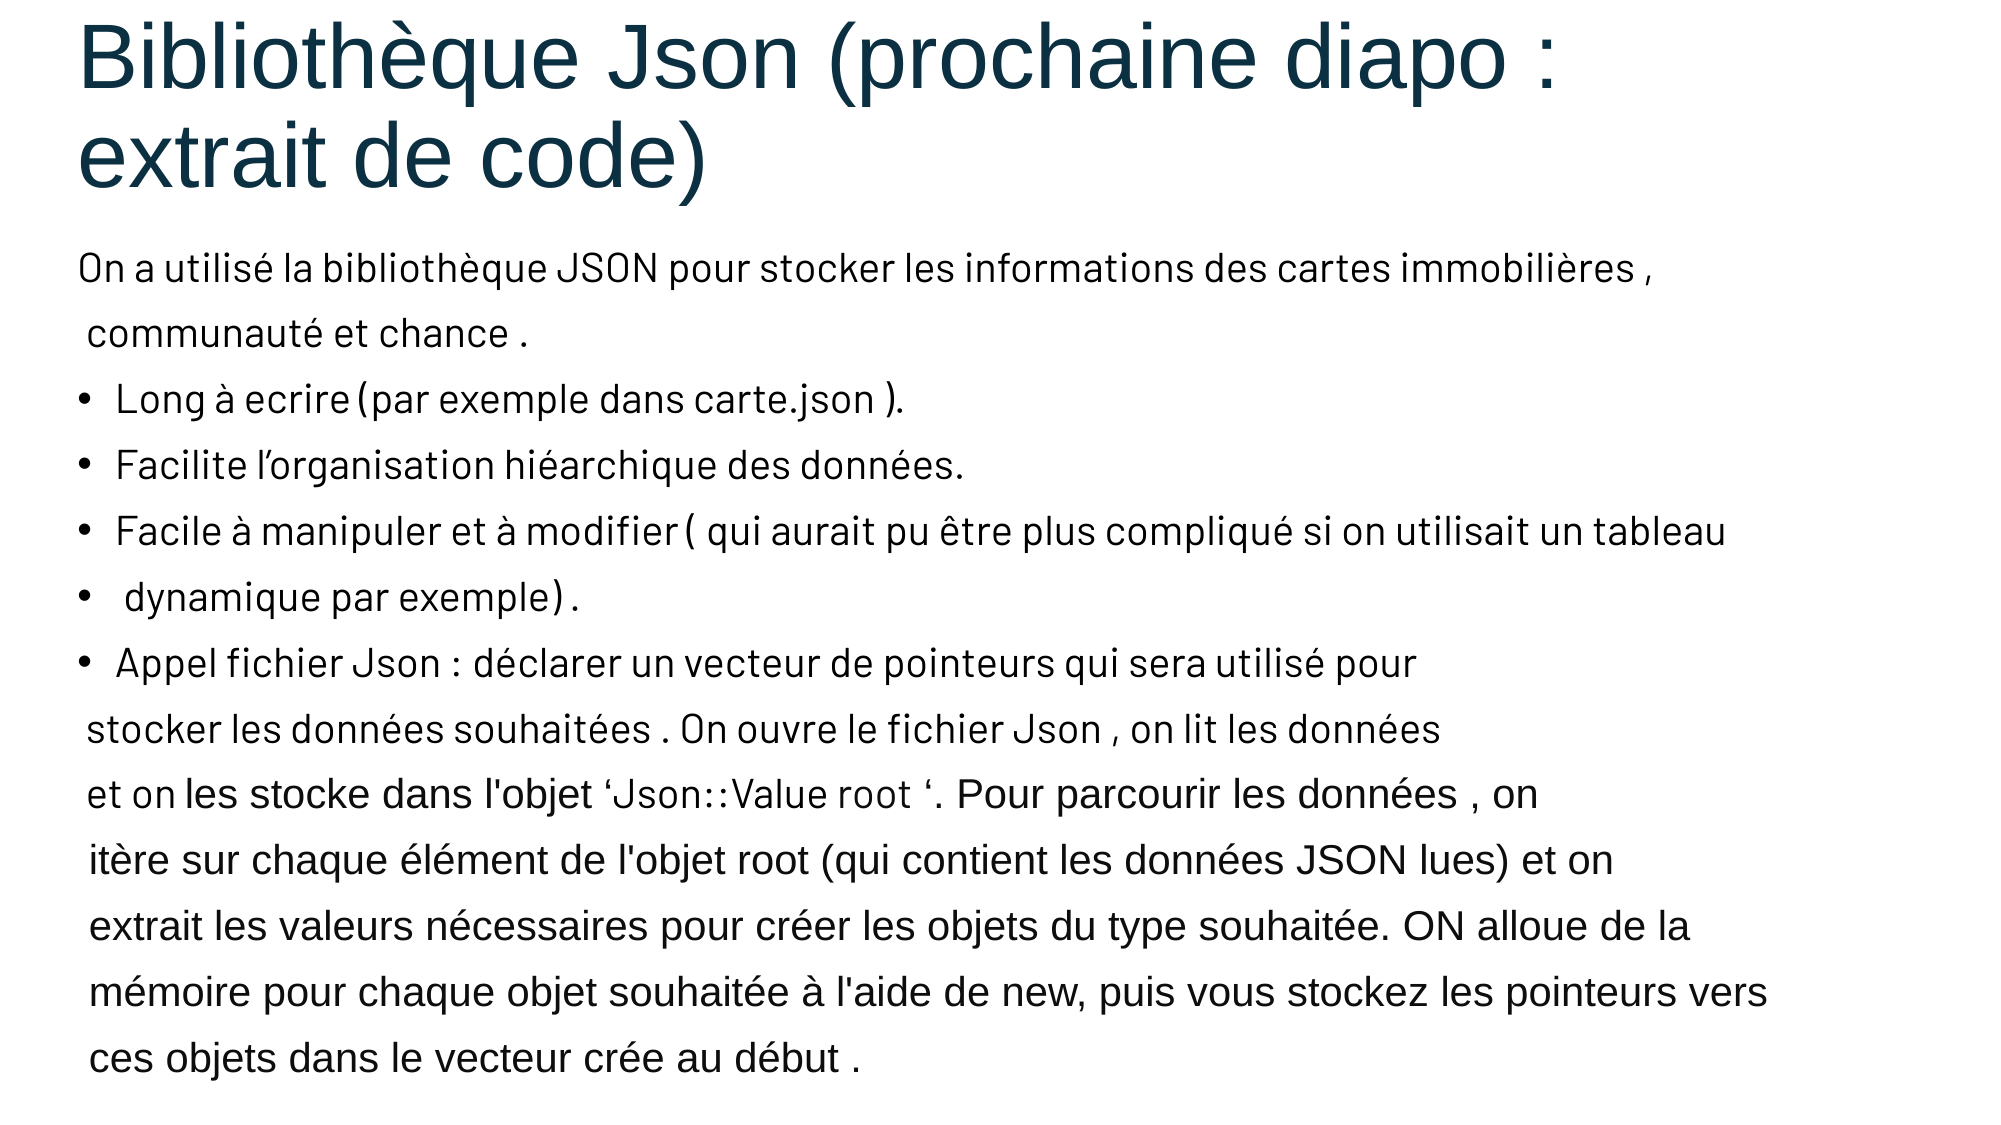

# Bibliothèque Json (prochaine diapo : extrait de code)
On a utilisé la bibliothèque JSON pour stocker les informations des cartes immobilières ,
 communauté et chance .
Long à ecrire (par exemple dans carte.json ).
Facilite l’organisation hiéarchique des données.
Facile à manipuler et à modifier ( qui aurait pu être plus compliqué si on utilisait un tableau
 dynamique par exemple) .
Appel fichier Json : déclarer un vecteur de pointeurs qui sera utilisé pour
 stocker les données souhaitées . On ouvre le fichier Json , on lit les données
 et on les stocke dans l'objet ‘Json::Value root ‘. Pour parcourir les données , on
 itère sur chaque élément de l'objet root (qui contient les données JSON lues) et on
 extrait les valeurs nécessaires pour créer les objets du type souhaitée. ON alloue de la
 mémoire pour chaque objet souhaitée à l'aide de new, puis vous stockez les pointeurs vers
 ces objets dans le vecteur crée au début .